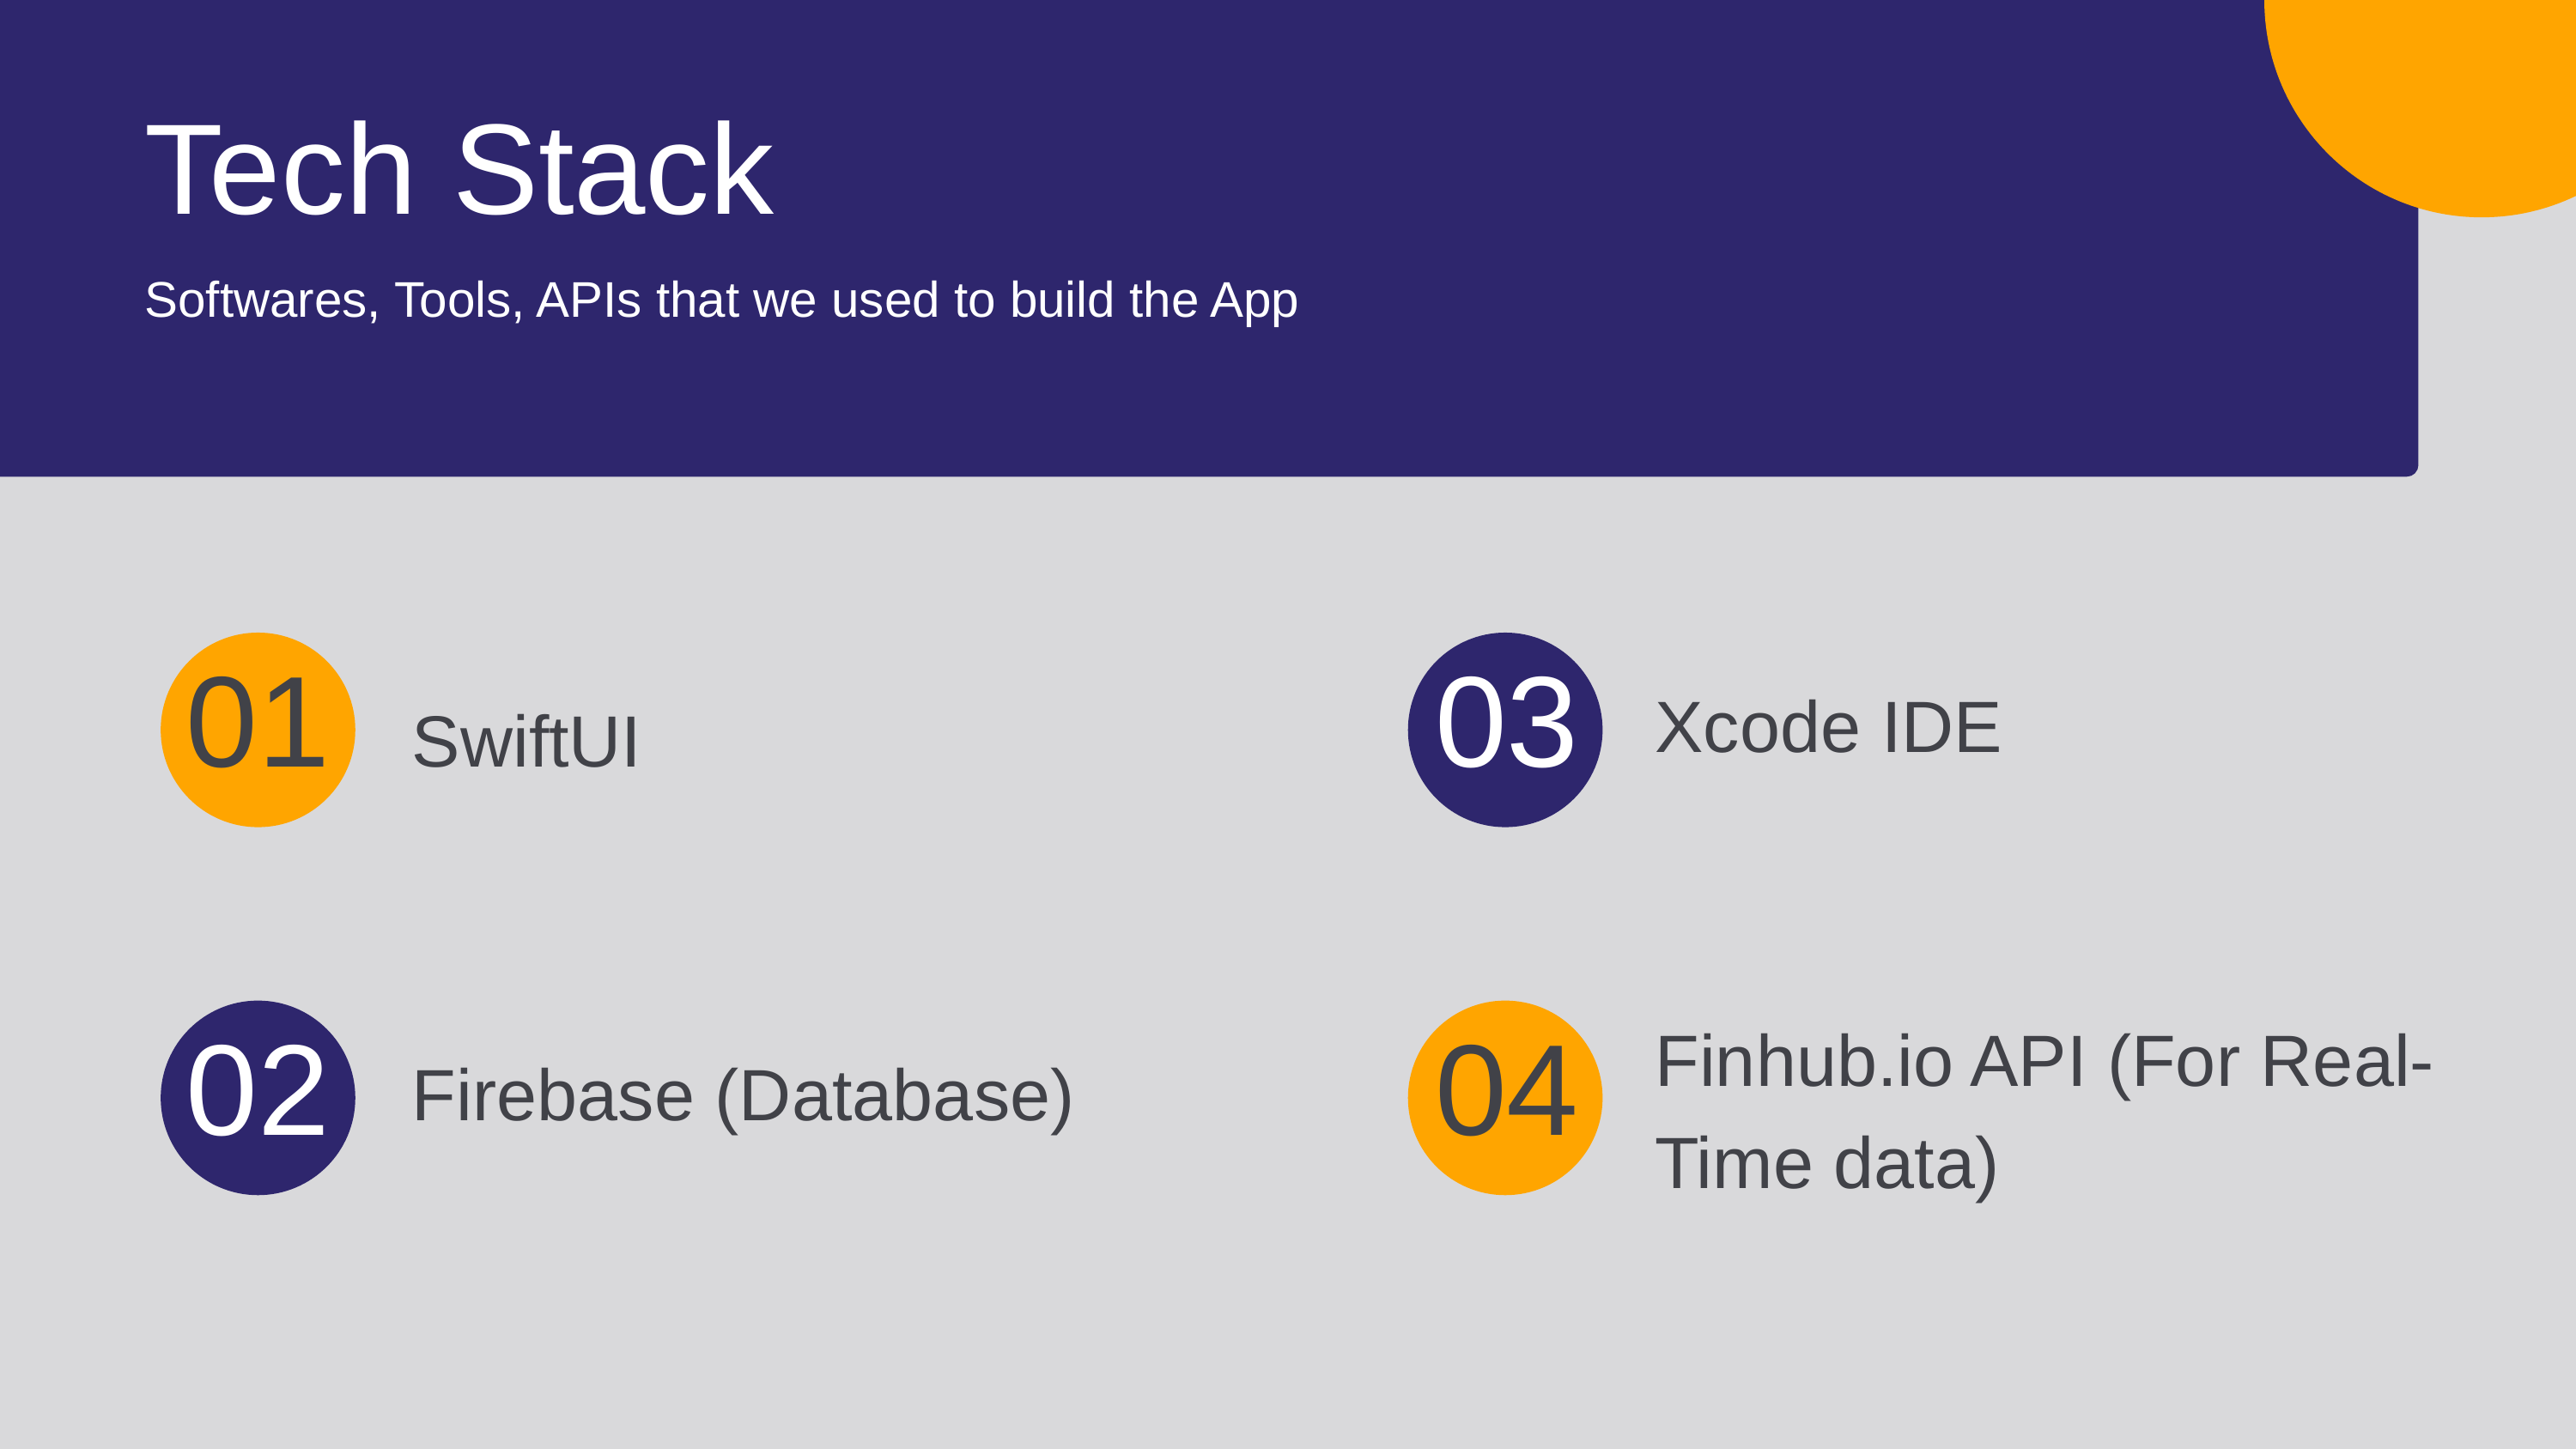

Tech Stack
Softwares, Tools, APIs that we used to build the App
01
03

Xcode IDE
SwiftUI
02
04
Finhub.io API (For Real-Time data)

Firebase (Database)